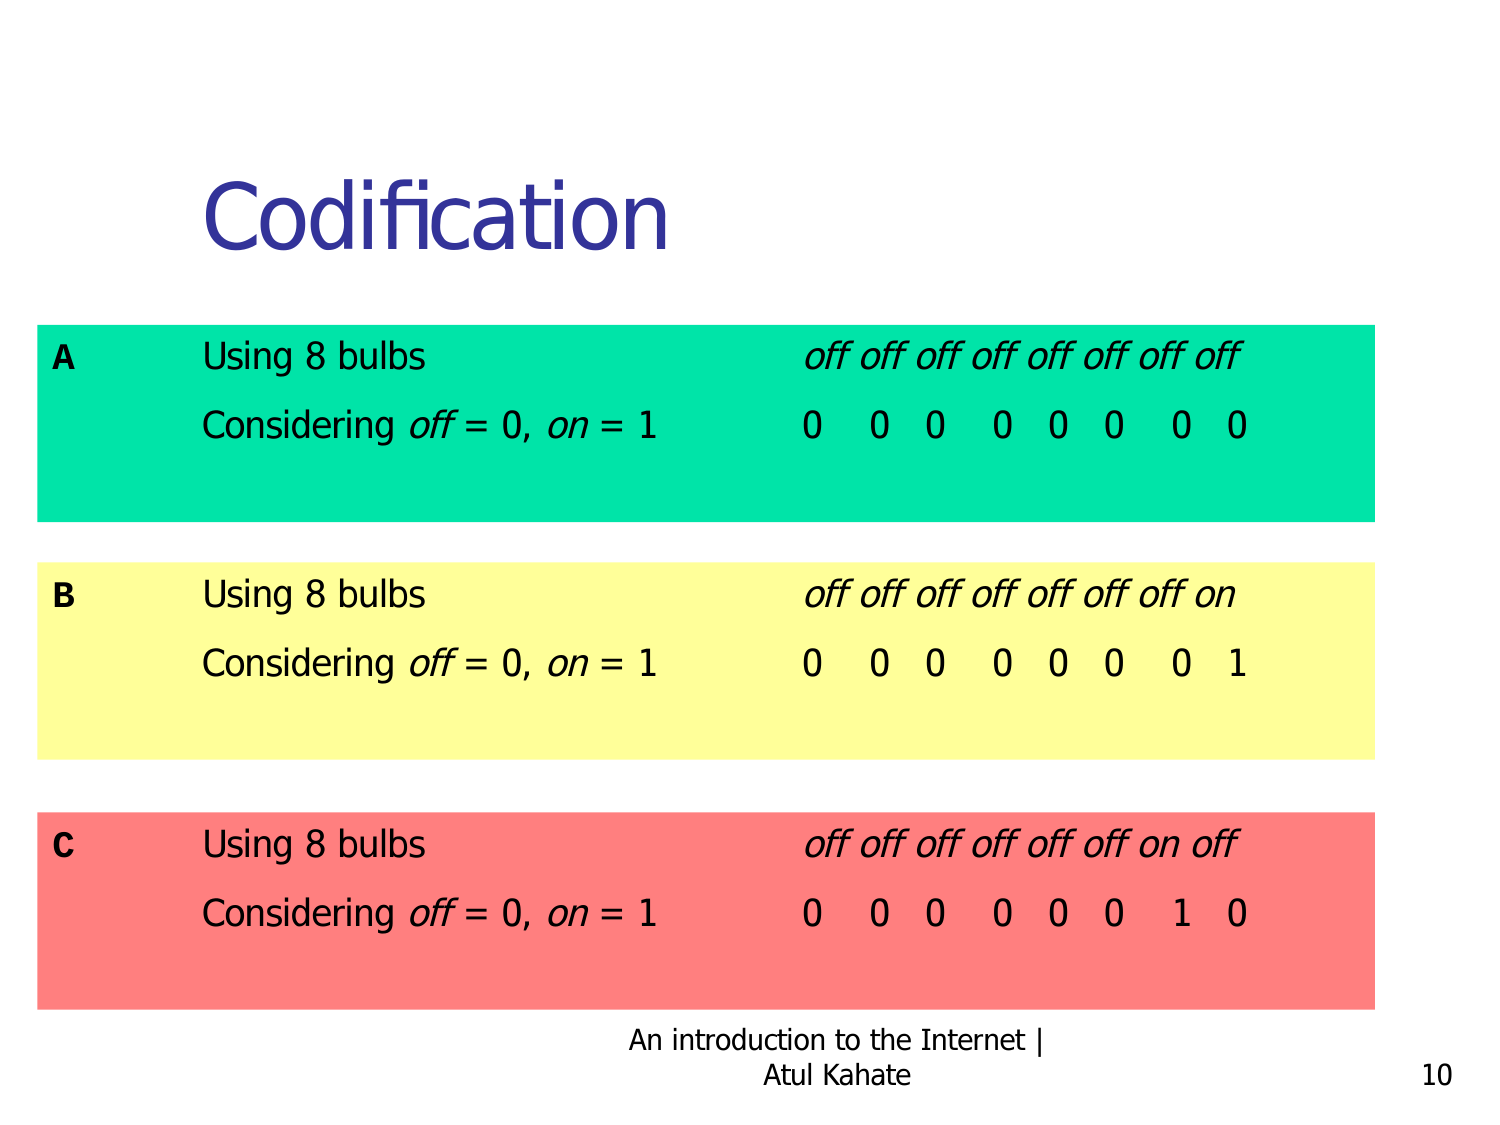

Codification
A	Using 8 bulbs 			off off off off off off off off
	Considering off = 0, on = 1	0    0   0    0   0   0    0   0

B	Using 8 bulbs 			off off off off off off off on
	Considering off = 0, on = 1	0    0   0    0   0   0    0   1

C	Using 8 bulbs 			off off off off off off on off
	Considering off = 0, on = 1	0    0   0    0   0   0    1   0

An introduction to the Internet | Atul Kahate
10